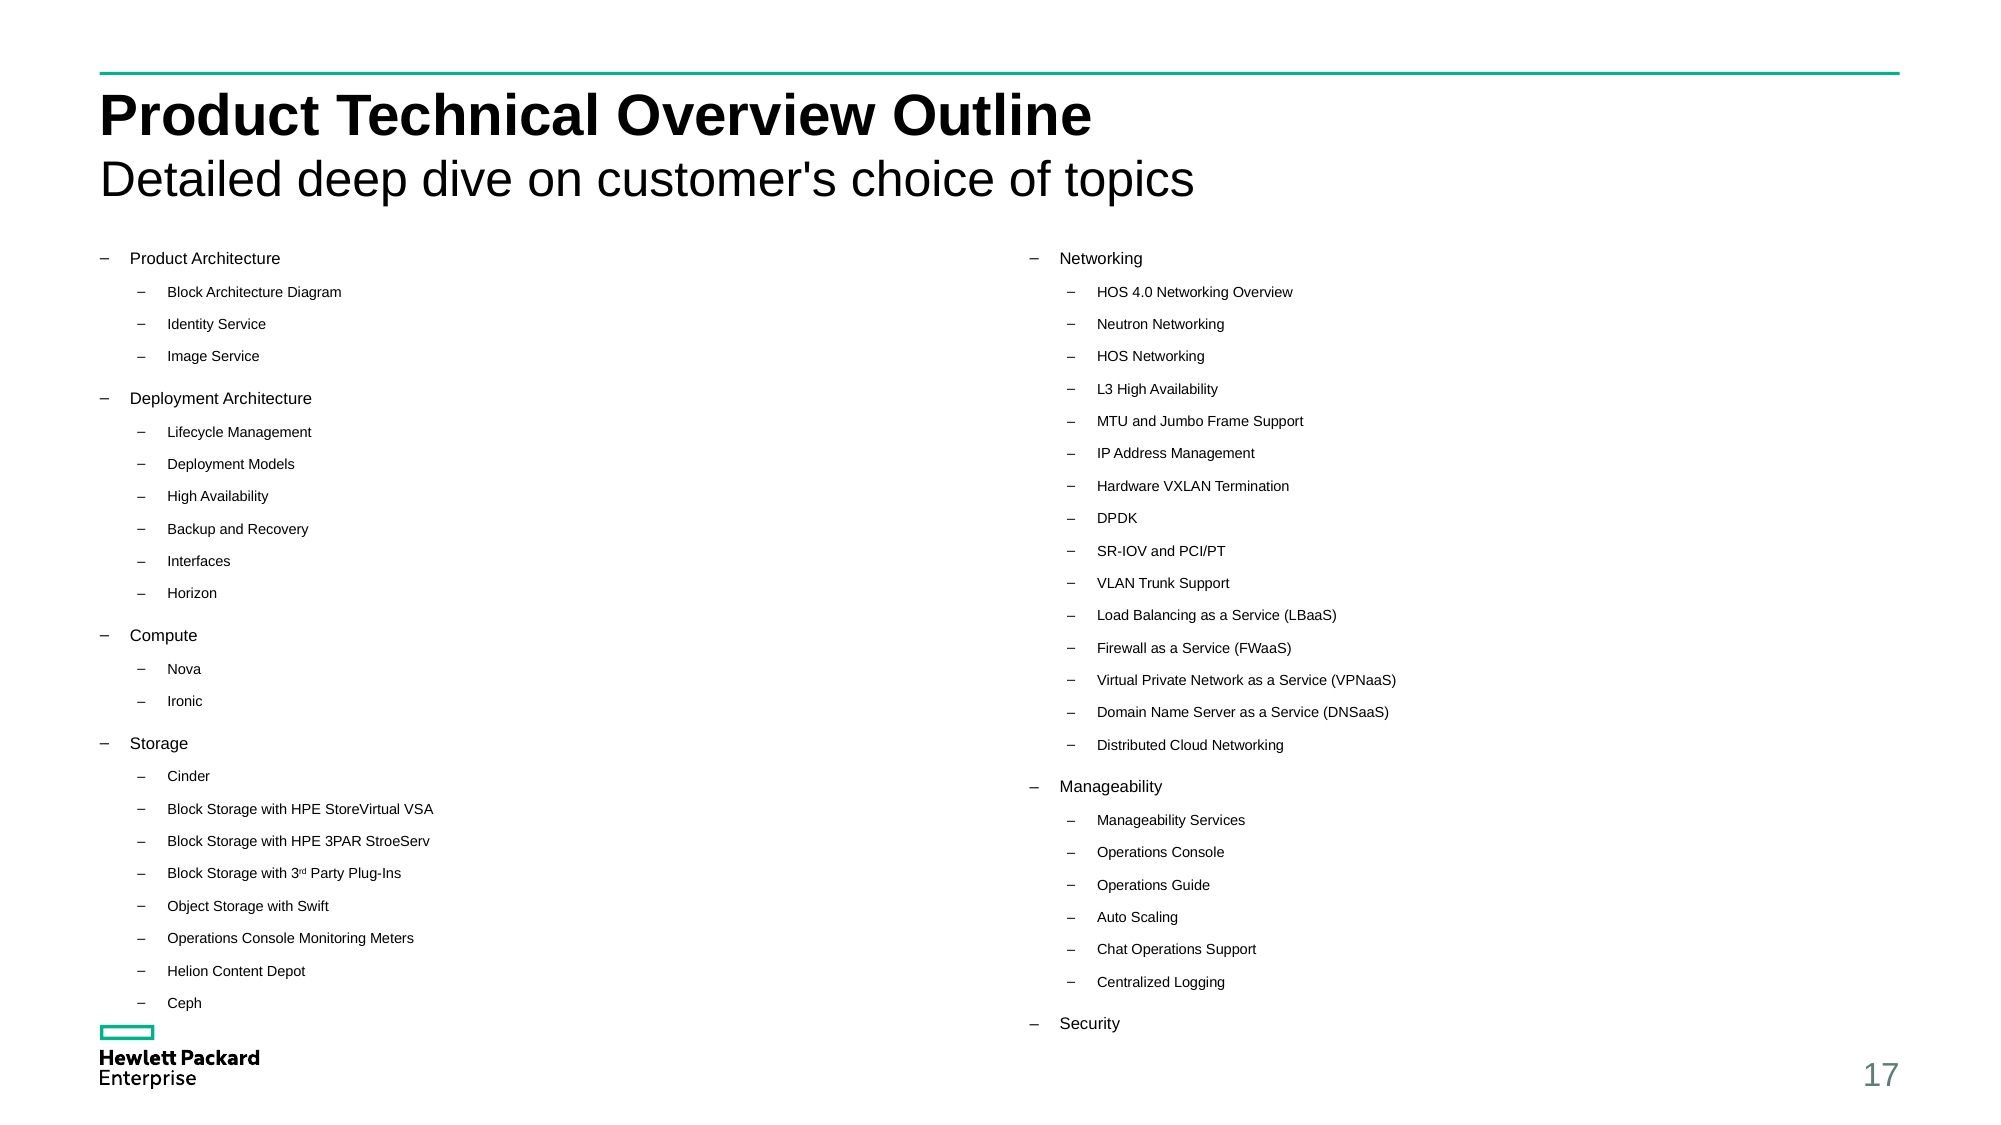

# Product Technical Overview Outline
Detailed deep dive on customer's choice of topics
Product Architecture
Block Architecture Diagram
Identity Service
Image Service
Deployment Architecture
Lifecycle Management
Deployment Models
High Availability
Backup and Recovery
Interfaces
Horizon
Compute
Nova
Ironic
Storage
Cinder
Block Storage with HPE StoreVirtual VSA
Block Storage with HPE 3PAR StroeServ
Block Storage with 3rd Party Plug-Ins
Object Storage with Swift
Operations Console Monitoring Meters
Helion Content Depot
Ceph
Networking
HOS 4.0 Networking Overview
Neutron Networking
HOS Networking
L3 High Availability
MTU and Jumbo Frame Support
IP Address Management
Hardware VXLAN Termination
DPDK
SR-IOV and PCI/PT
VLAN Trunk Support
Load Balancing as a Service (LBaaS)
Firewall as a Service (FWaaS)
Virtual Private Network as a Service (VPNaaS)
Domain Name Server as a Service (DNSaaS)
Distributed Cloud Networking
Manageability
Manageability Services
Operations Console
Operations Guide
Auto Scaling
Chat Operations Support
Centralized Logging
Security
17